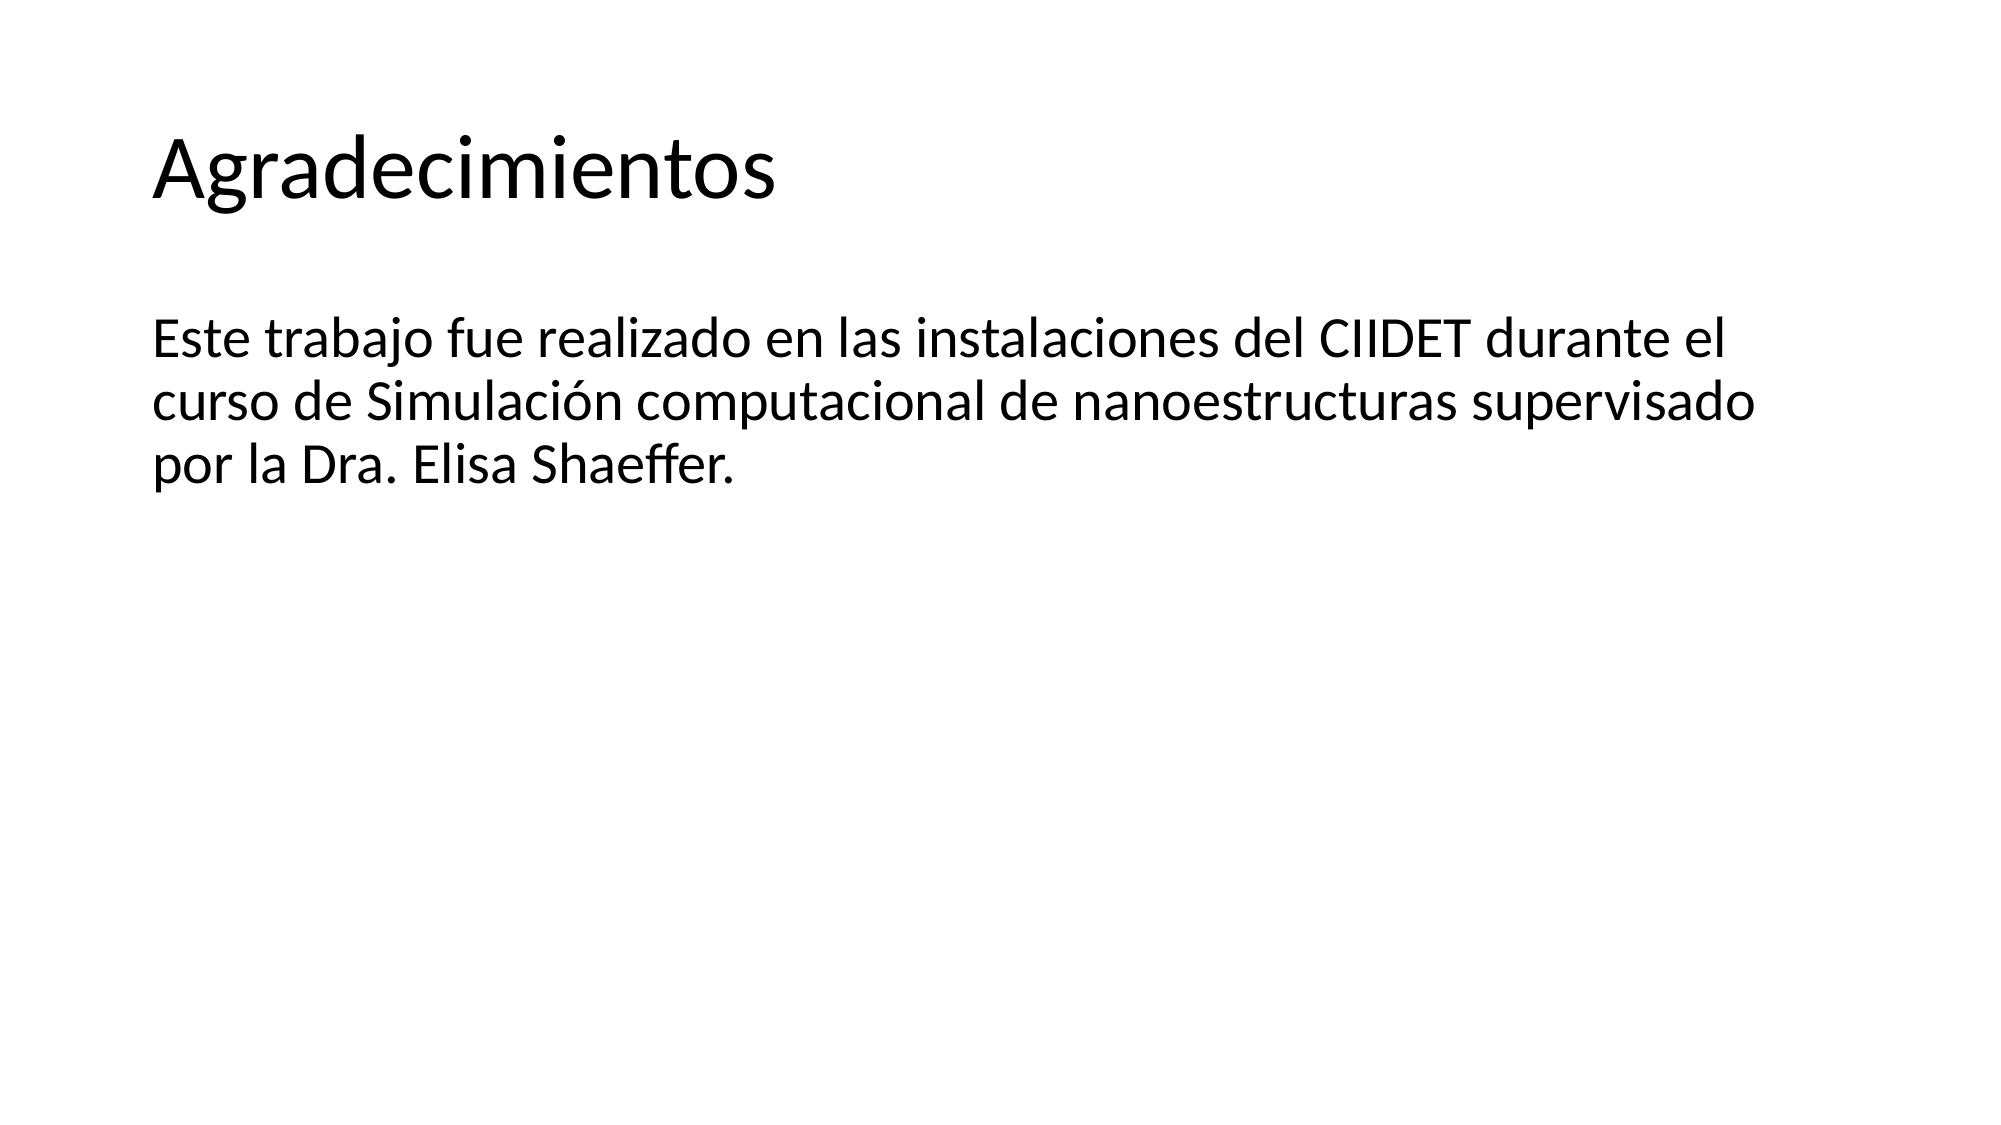

# Agradecimientos
Este trabajo fue realizado en las instalaciones del CIIDET durante el curso de Simulación computacional de nanoestructuras supervisado por la Dra. Elisa Shaeffer.